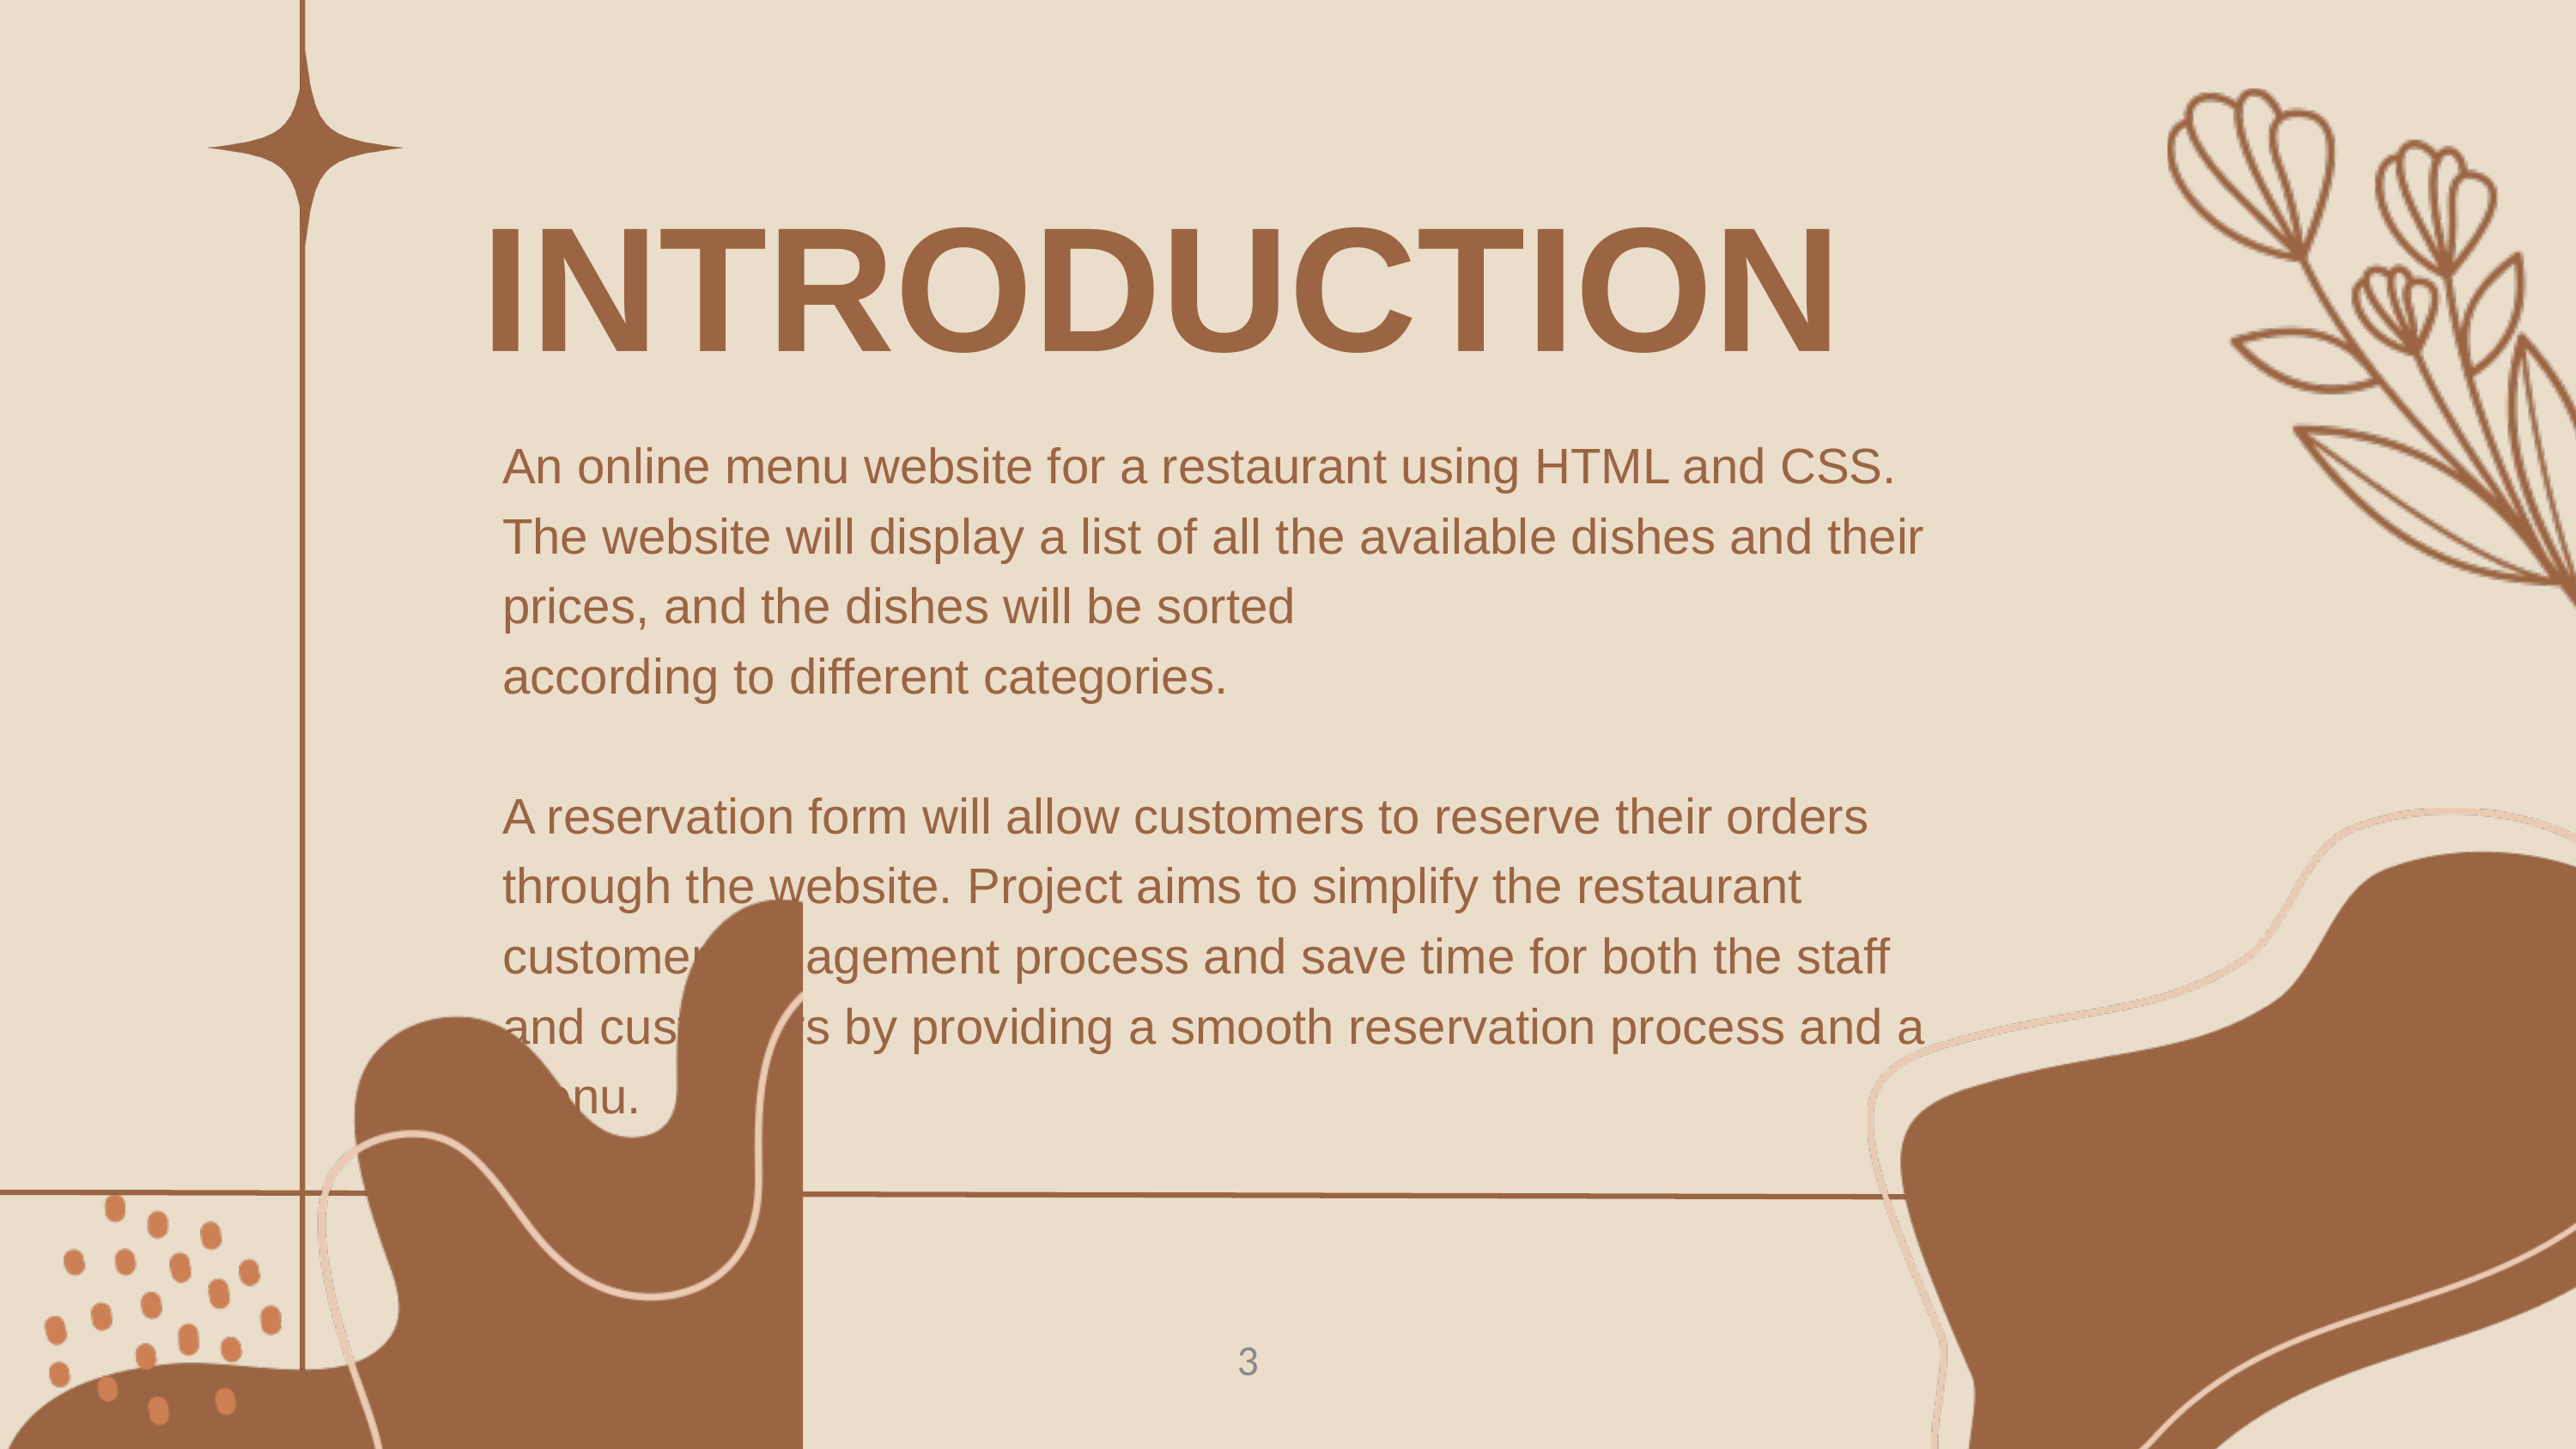

INTRODUCTION
An online menu website for a restaurant using HTML and CSS. The website will display a list of all the available dishes and their prices, and the dishes will be sorted
according to different categories.

A reservation form will allow customers to reserve their orders through the website. Project aims to simplify the restaurant customer engagement process and save time for both the staff and customers by providing a smooth reservation process and a menu.

3